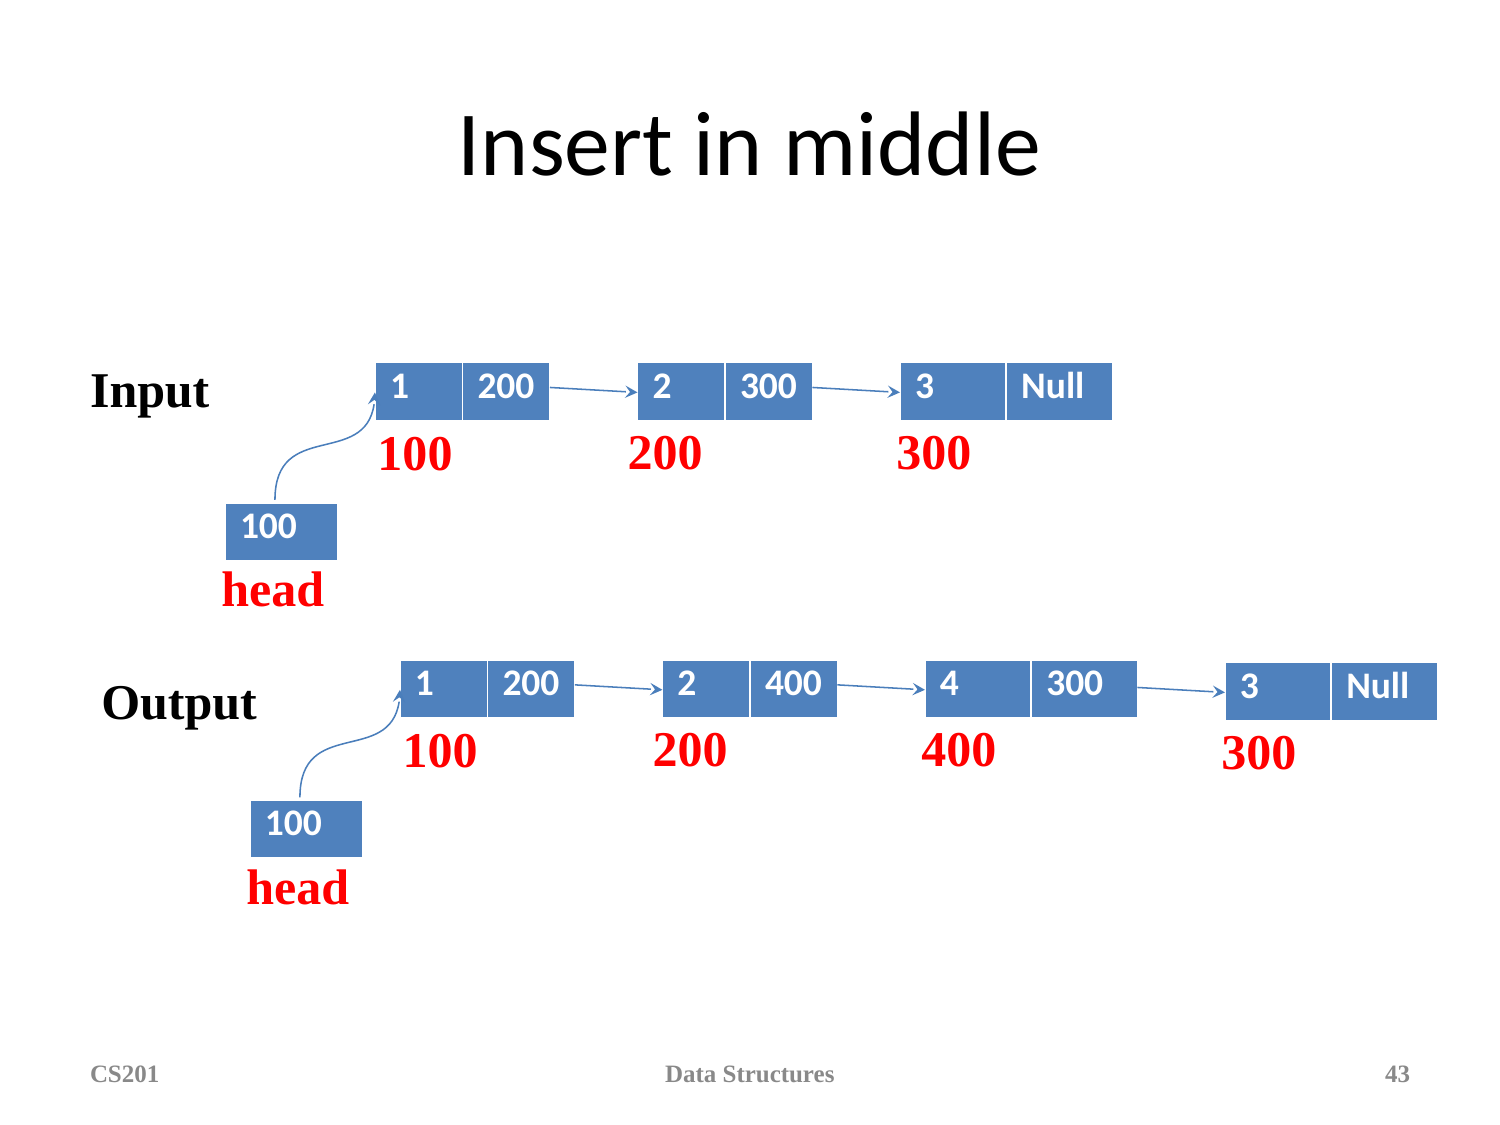

# Insert in middle
Input
| 1 | 200 |
| --- | --- |
| 2 | 300 |
| --- | --- |
| 3 | Null |
| --- | --- |
200
300
100
| 100 |
| --- |
head
| 1 | 200 |
| --- | --- |
| 2 | 400 |
| --- | --- |
| 4 | 300 |
| --- | --- |
Output
| 3 | Null |
| --- | --- |
200
400
100
300
| 100 |
| --- |
head
CS201
Data Structures
43
CS201
Data Structures
43